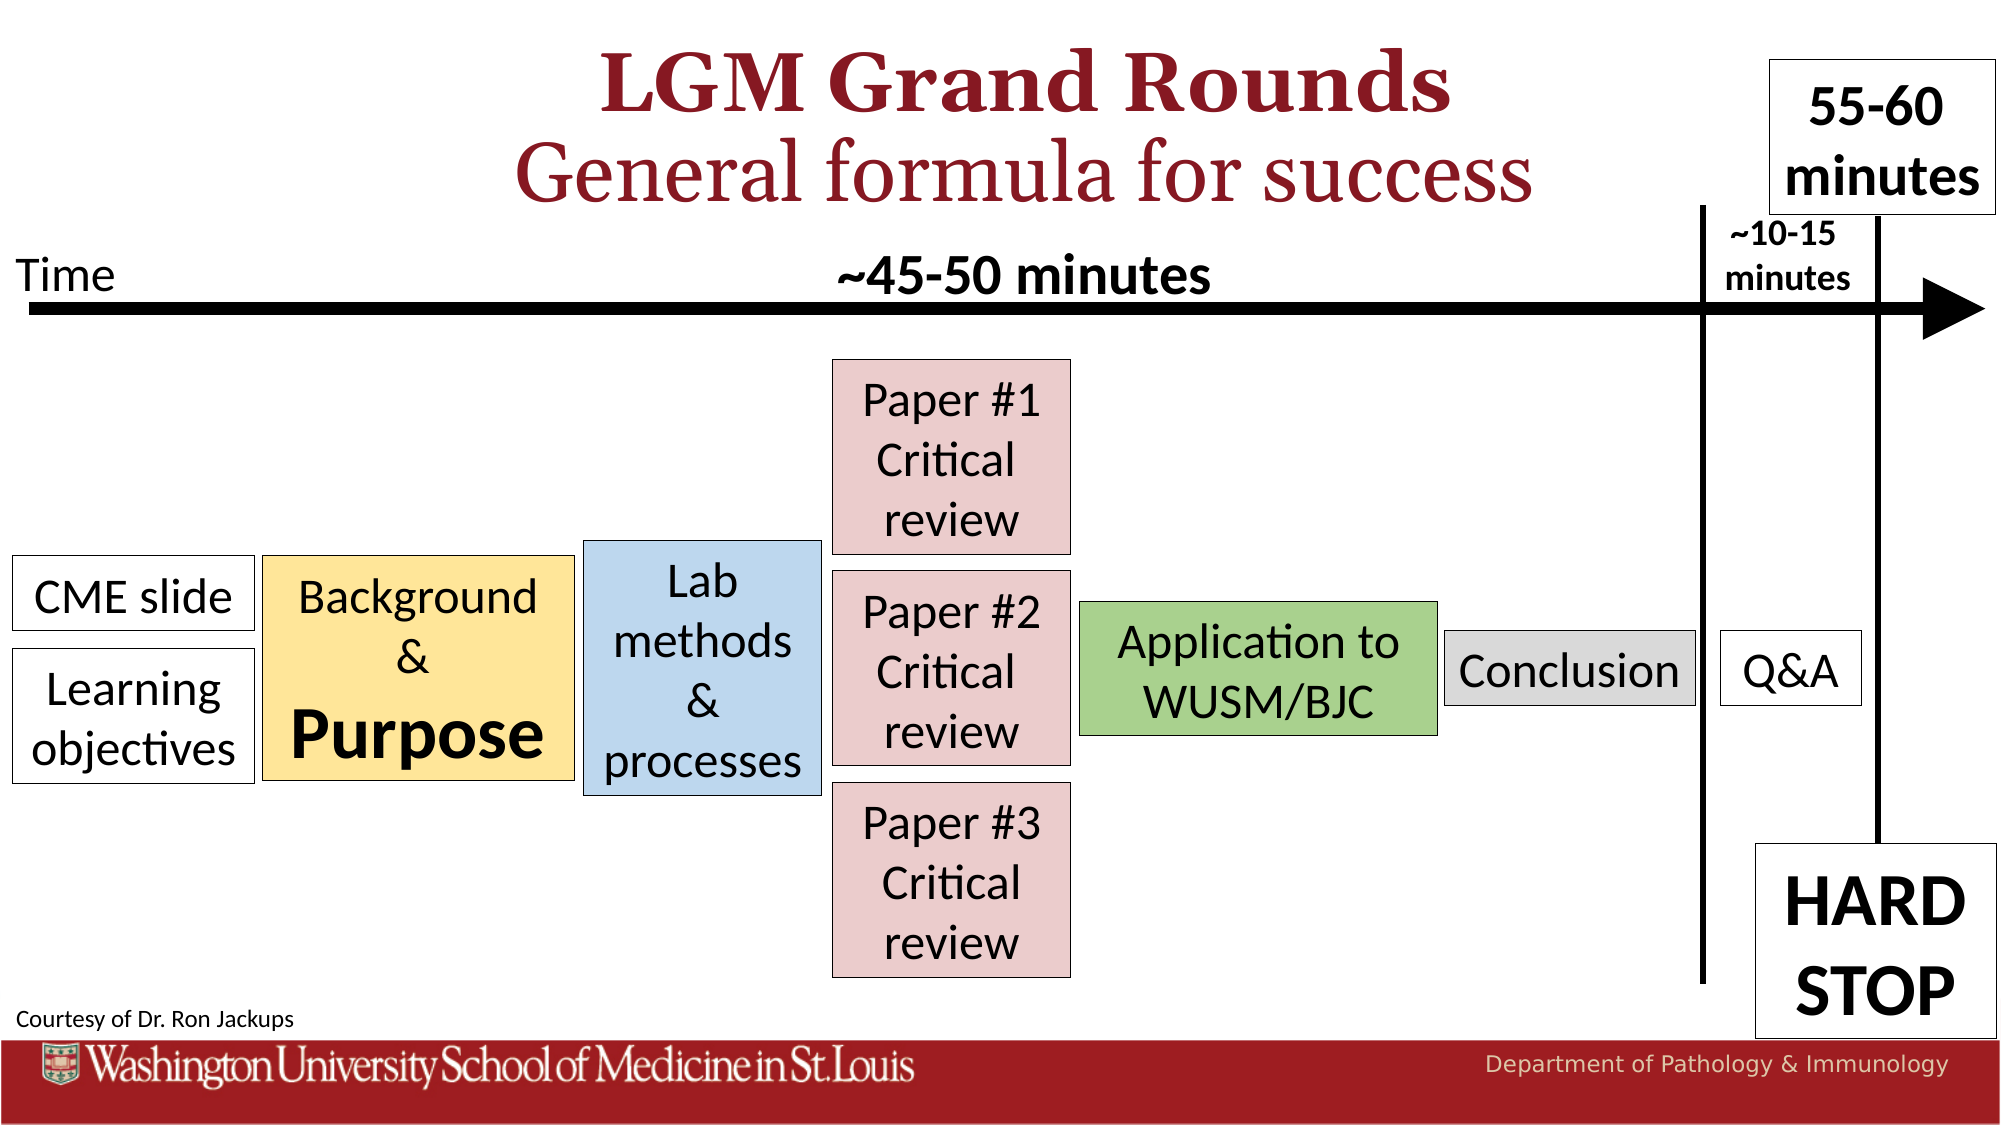

LGM Grand Rounds
General formula for success
55-60
minutes
~10-15
minutes
~45-50 minutes
Time
Paper #1
Critical
review
Lab methods & processes
Background &
Purpose
CME slide
Paper #2
Critical
review
Application to WUSM/BJC
Q&A
Conclusion
Learning objectives
Paper #3
Critical review
HARD STOP

Courtesy of Dr. Ron Jackups